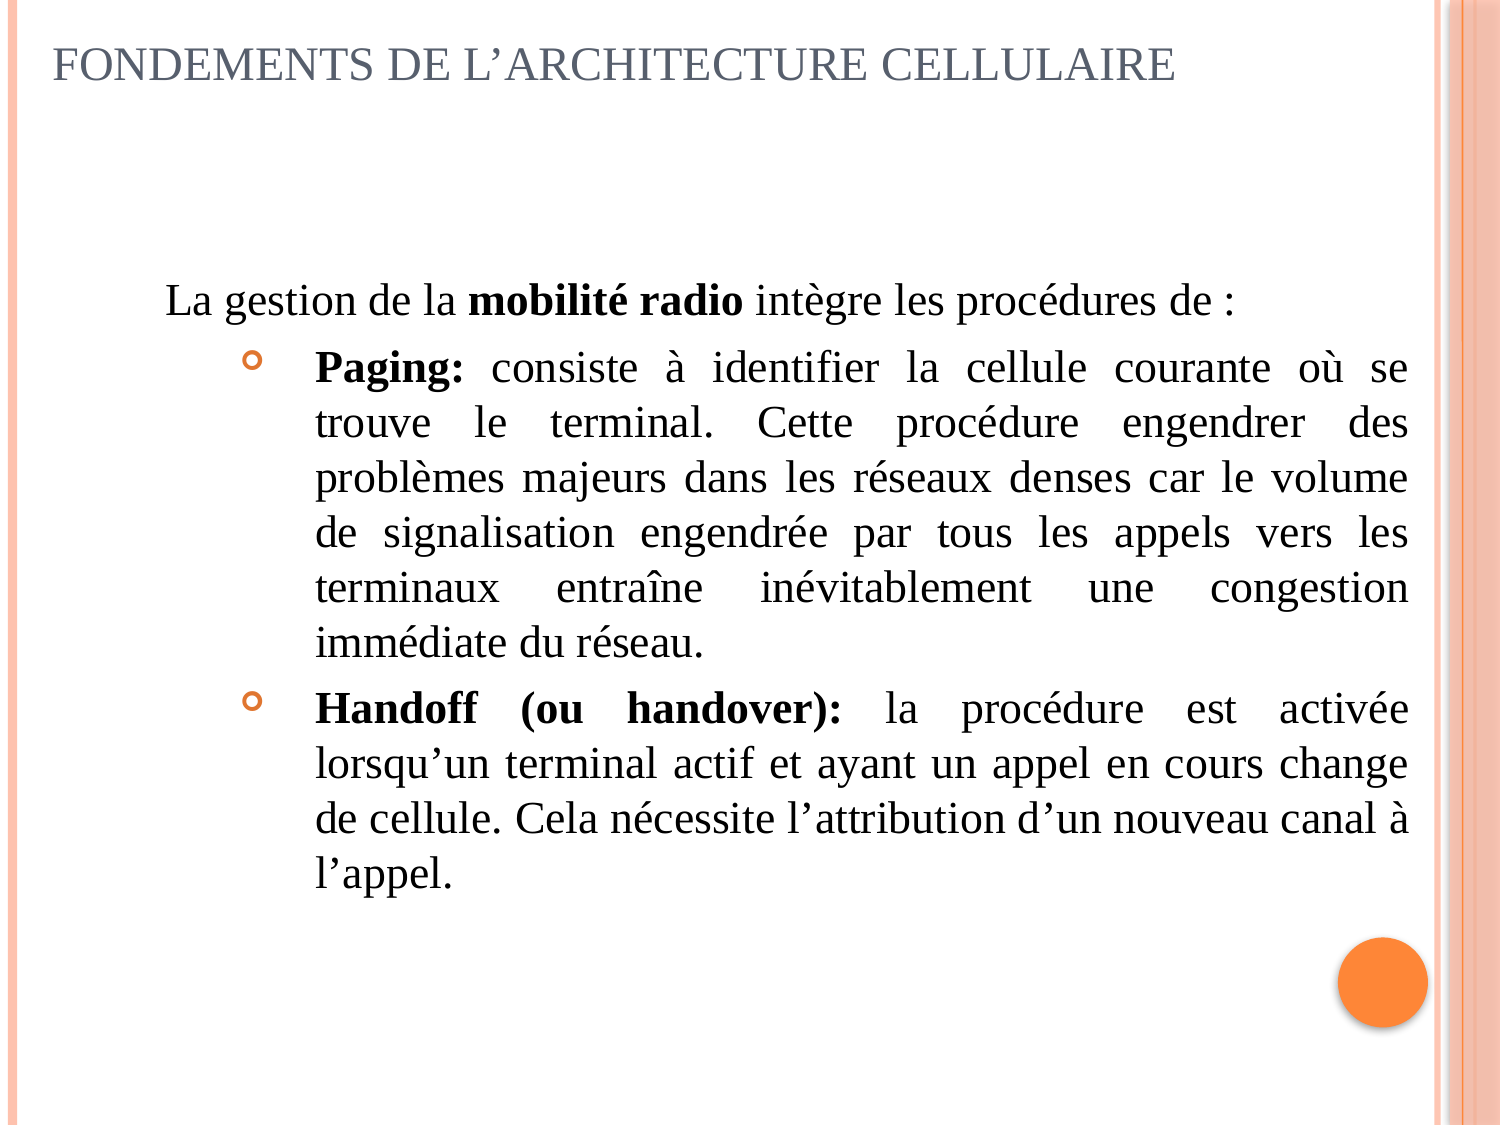

# Fondements de l’architecture cellulaire
La gestion de la mobilité radio intègre les procédures de :
Paging: consiste à identifier la cellule courante où se trouve le terminal. Cette procédure engendrer des problèmes majeurs dans les réseaux denses car le volume de signalisation engendrée par tous les appels vers les terminaux entraîne inévitablement une congestion immédiate du réseau.
Handoff (ou handover): la procédure est activée lorsqu’un terminal actif et ayant un appel en cours change de cellule. Cela nécessite l’attribution d’un nouveau canal à l’appel.
40